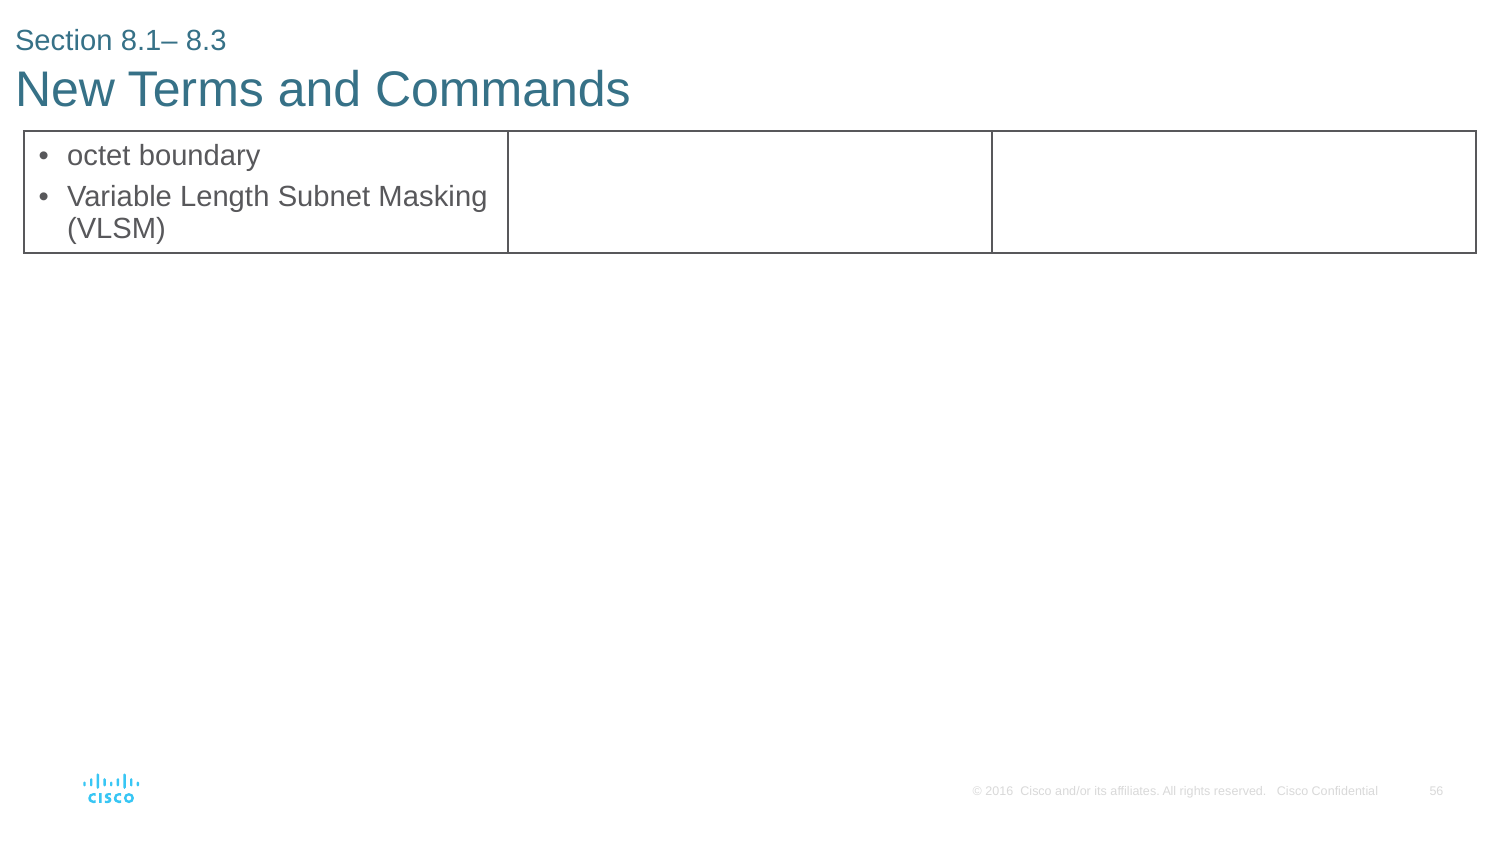

# Section 8.1– 8.3 New Terms and Commands
| octet boundary Variable Length Subnet Masking (VLSM) |  |  |
| --- | --- | --- |